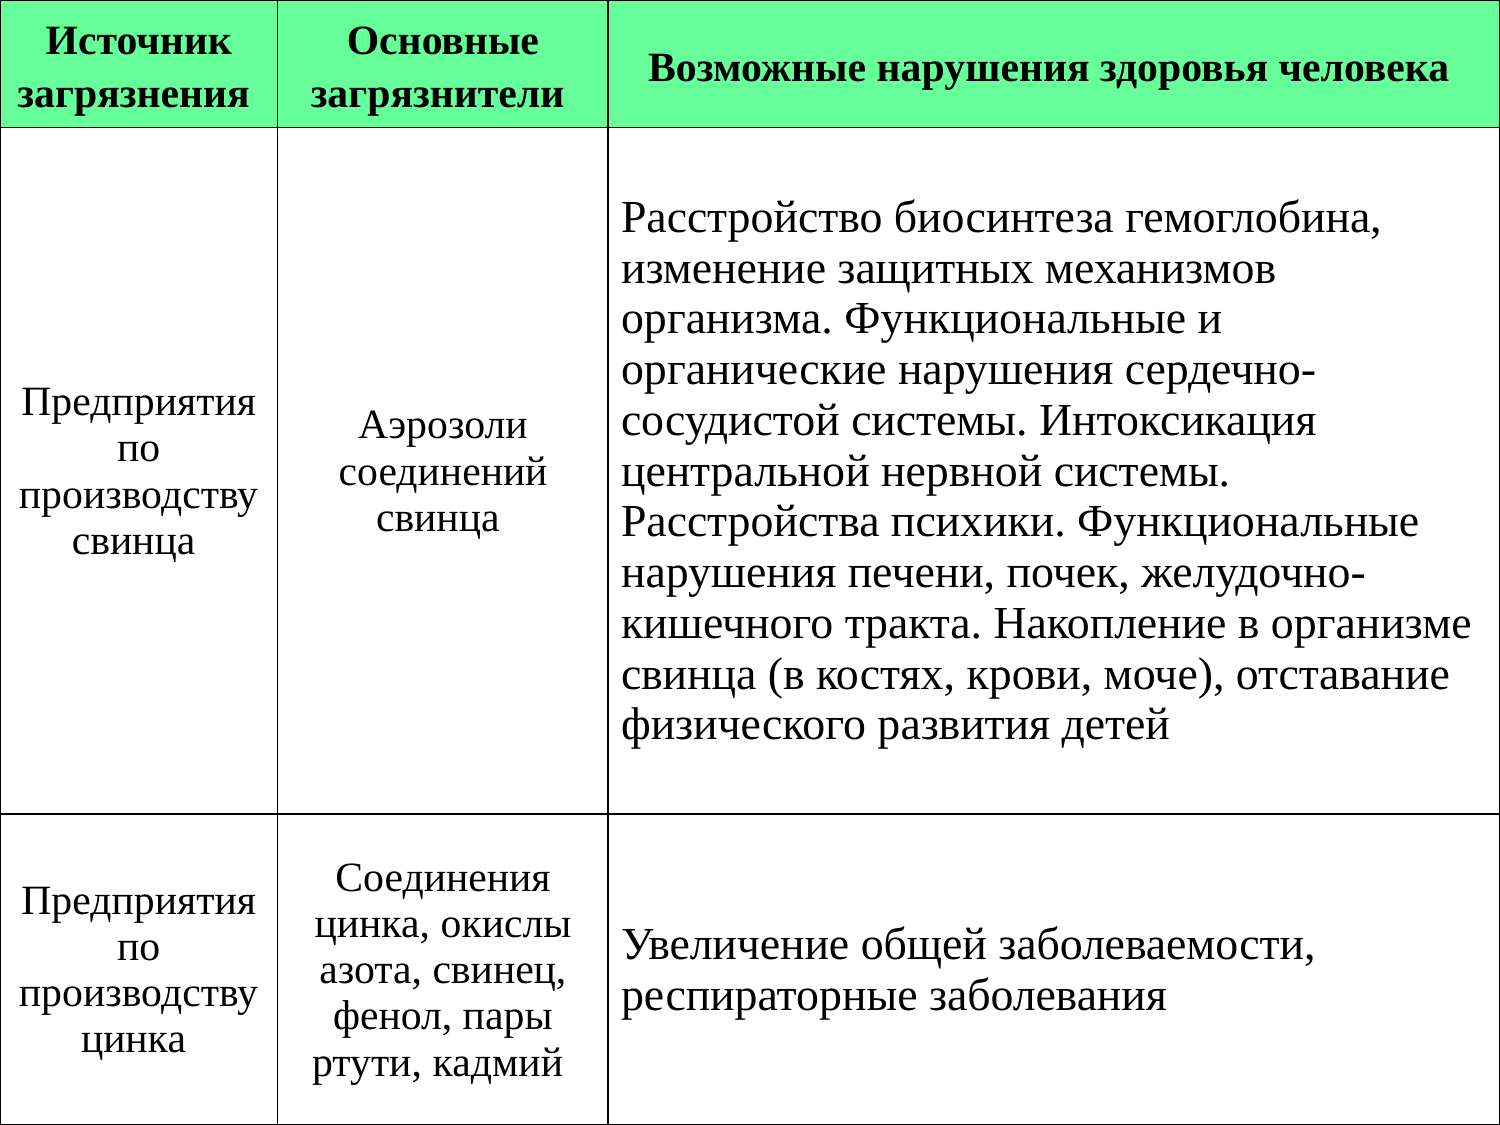

| Источник загрязнения | Основные загрязнители | Возможные нарушения здоровья человека |
| --- | --- | --- |
| Предприятия по производству свинца | Аэрозоли соединений свинца | Расстройство биосинтеза гемоглобина, изменение защитных механизмов организма. Функциональные и органические нарушения сердечно-сосудистой системы. Интоксикация центральной нервной системы. Расстройства психики. Функциональные нарушения печени, почек, желудочно-кишечного тракта. Накопление в организме свинца (в костях, крови, моче), отставание физического развития детей |
| Предприятия по производству цинка | Соединения цинка, окислы азота, свинец, фенол, пары ртути, кадмий | Увеличение общей заболеваемости, респираторные заболевания |